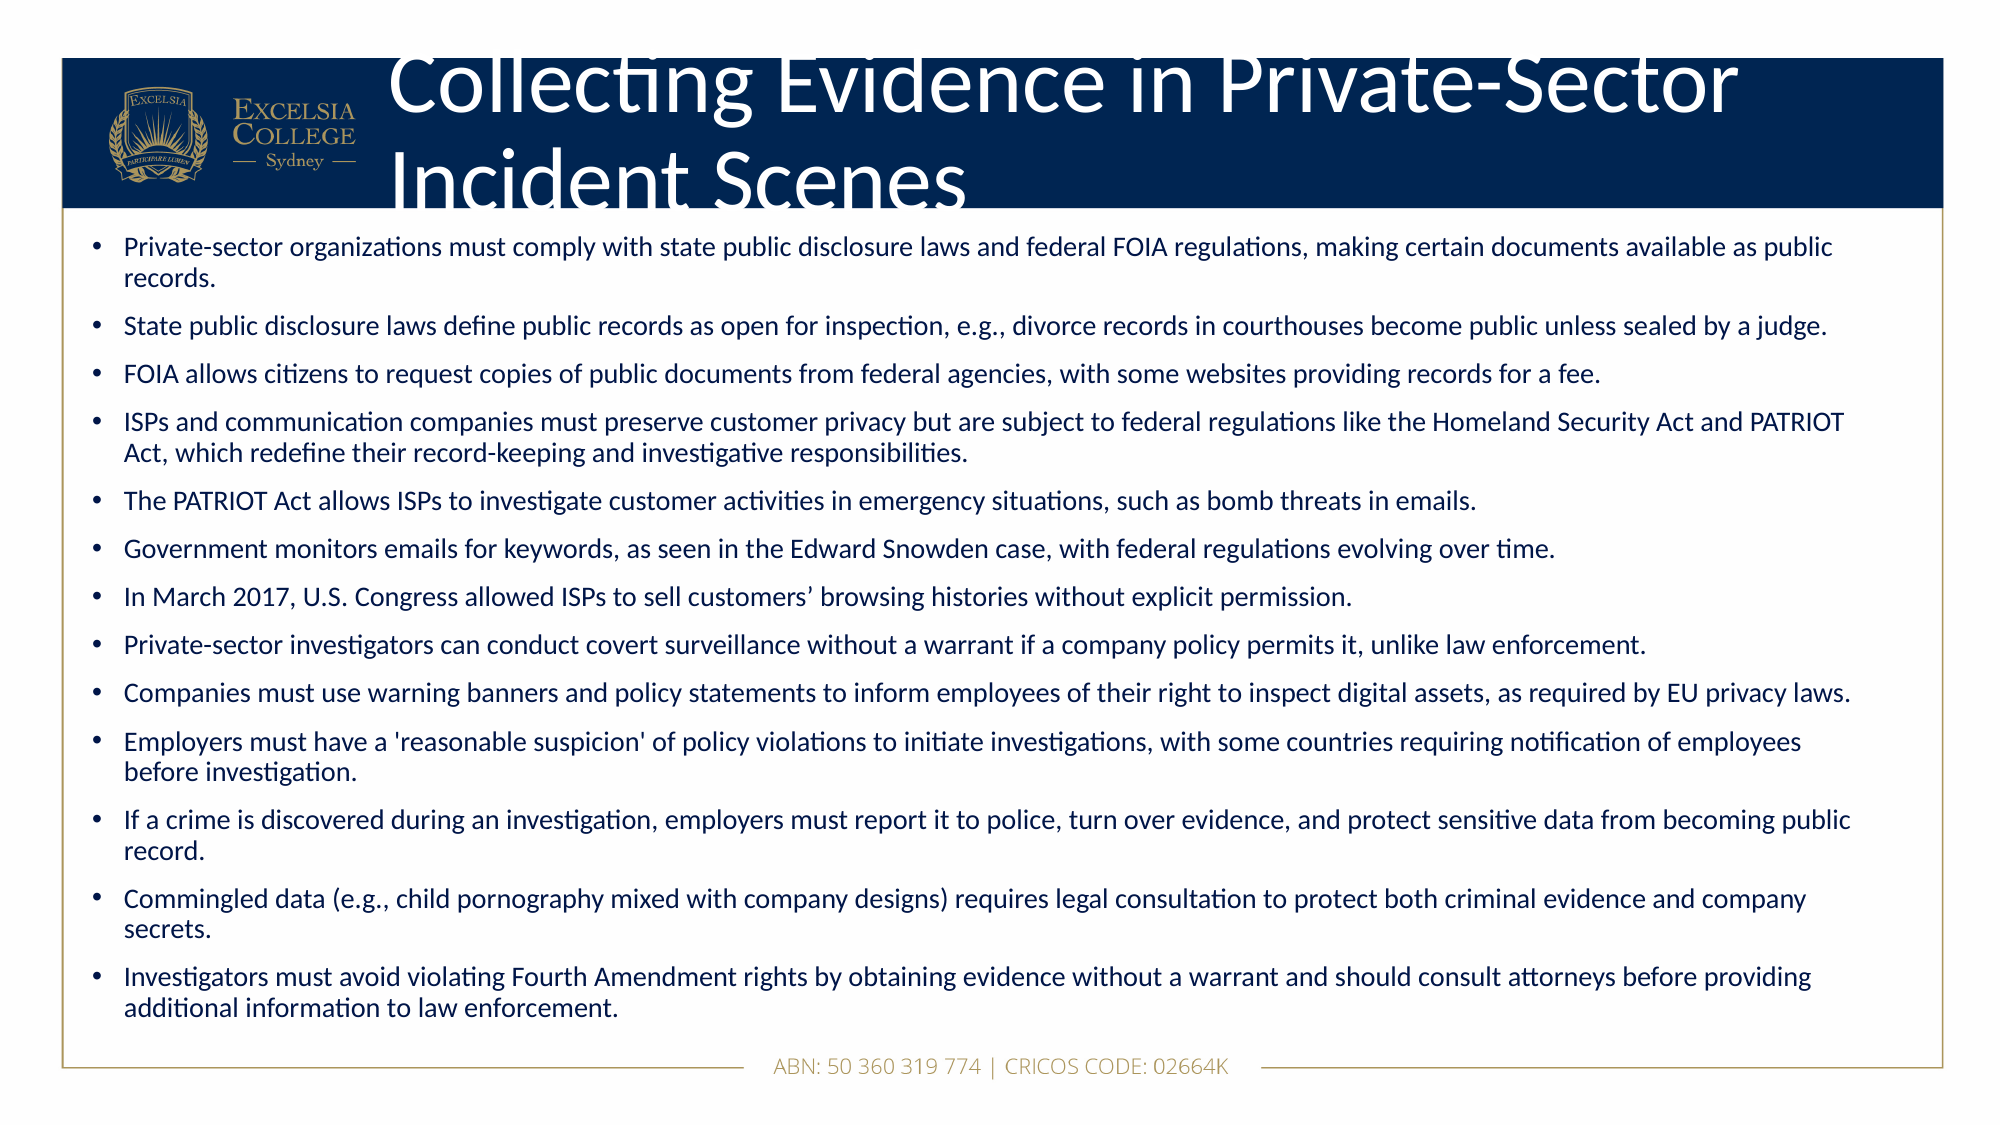

# Collecting Evidence in Private-Sector Incident Scenes
Private-sector organizations must comply with state public disclosure laws and federal FOIA regulations, making certain documents available as public records.
State public disclosure laws define public records as open for inspection, e.g., divorce records in courthouses become public unless sealed by a judge.
FOIA allows citizens to request copies of public documents from federal agencies, with some websites providing records for a fee.
ISPs and communication companies must preserve customer privacy but are subject to federal regulations like the Homeland Security Act and PATRIOT Act, which redefine their record-keeping and investigative responsibilities.
The PATRIOT Act allows ISPs to investigate customer activities in emergency situations, such as bomb threats in emails.
Government monitors emails for keywords, as seen in the Edward Snowden case, with federal regulations evolving over time.
In March 2017, U.S. Congress allowed ISPs to sell customers’ browsing histories without explicit permission.
Private-sector investigators can conduct covert surveillance without a warrant if a company policy permits it, unlike law enforcement.
Companies must use warning banners and policy statements to inform employees of their right to inspect digital assets, as required by EU privacy laws.
Employers must have a 'reasonable suspicion' of policy violations to initiate investigations, with some countries requiring notification of employees before investigation.
If a crime is discovered during an investigation, employers must report it to police, turn over evidence, and protect sensitive data from becoming public record.
Commingled data (e.g., child pornography mixed with company designs) requires legal consultation to protect both criminal evidence and company secrets.
Investigators must avoid violating Fourth Amendment rights by obtaining evidence without a warrant and should consult attorneys before providing additional information to law enforcement.